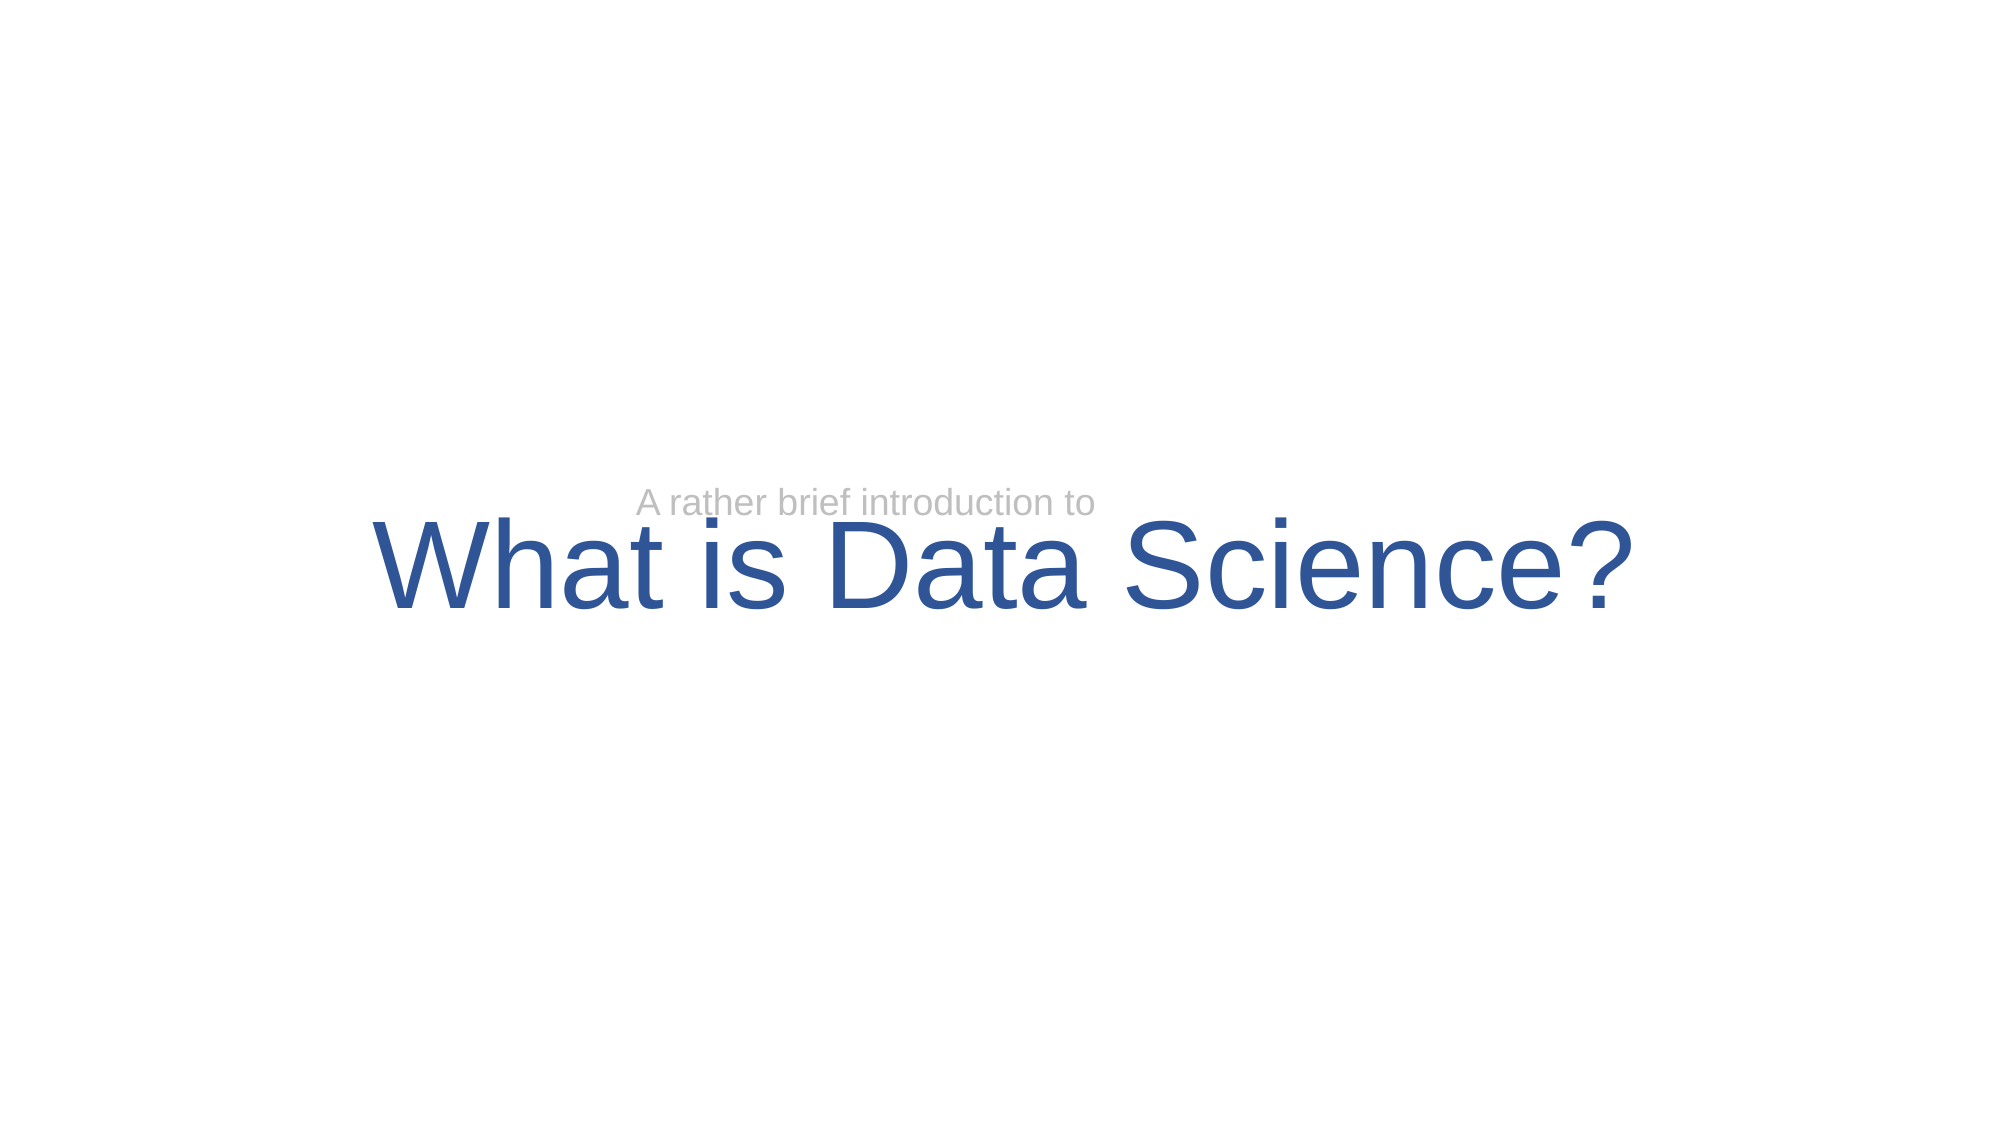

A rather brief introduction to
# What is Data Science?